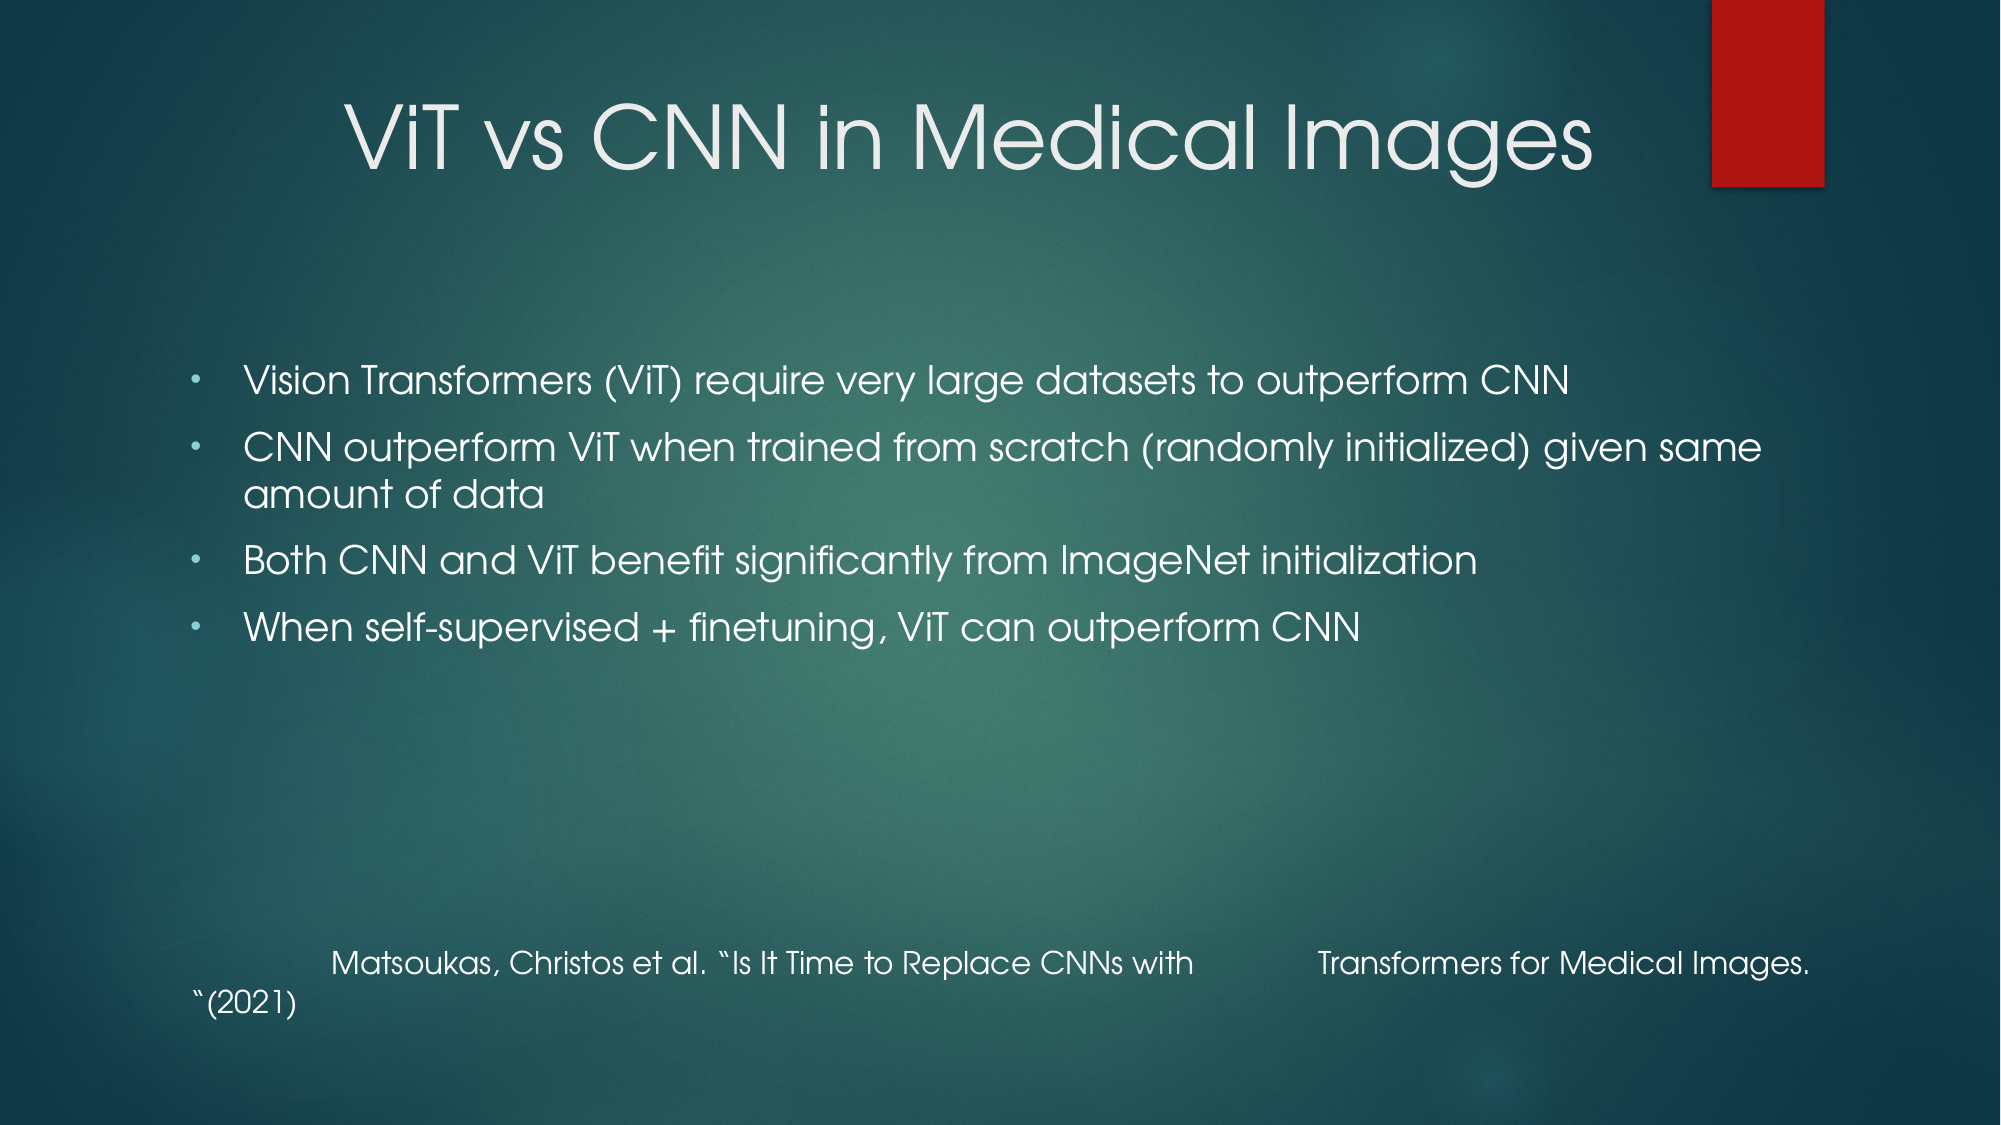

# ViT vs CNN in Medical Images
Vision Transformers (ViT) require very large datasets to outperform CNN
CNN outperform ViT when trained from scratch (randomly initialized) given same amount of data
Both CNN and ViT benefit significantly from ImageNet initialization
When self-supervised + finetuning, ViT can outperform CNN

										Matsoukas, Christos et al. “Is It Time to Replace CNNs with 										Transformers for Medical Images. “(2021)